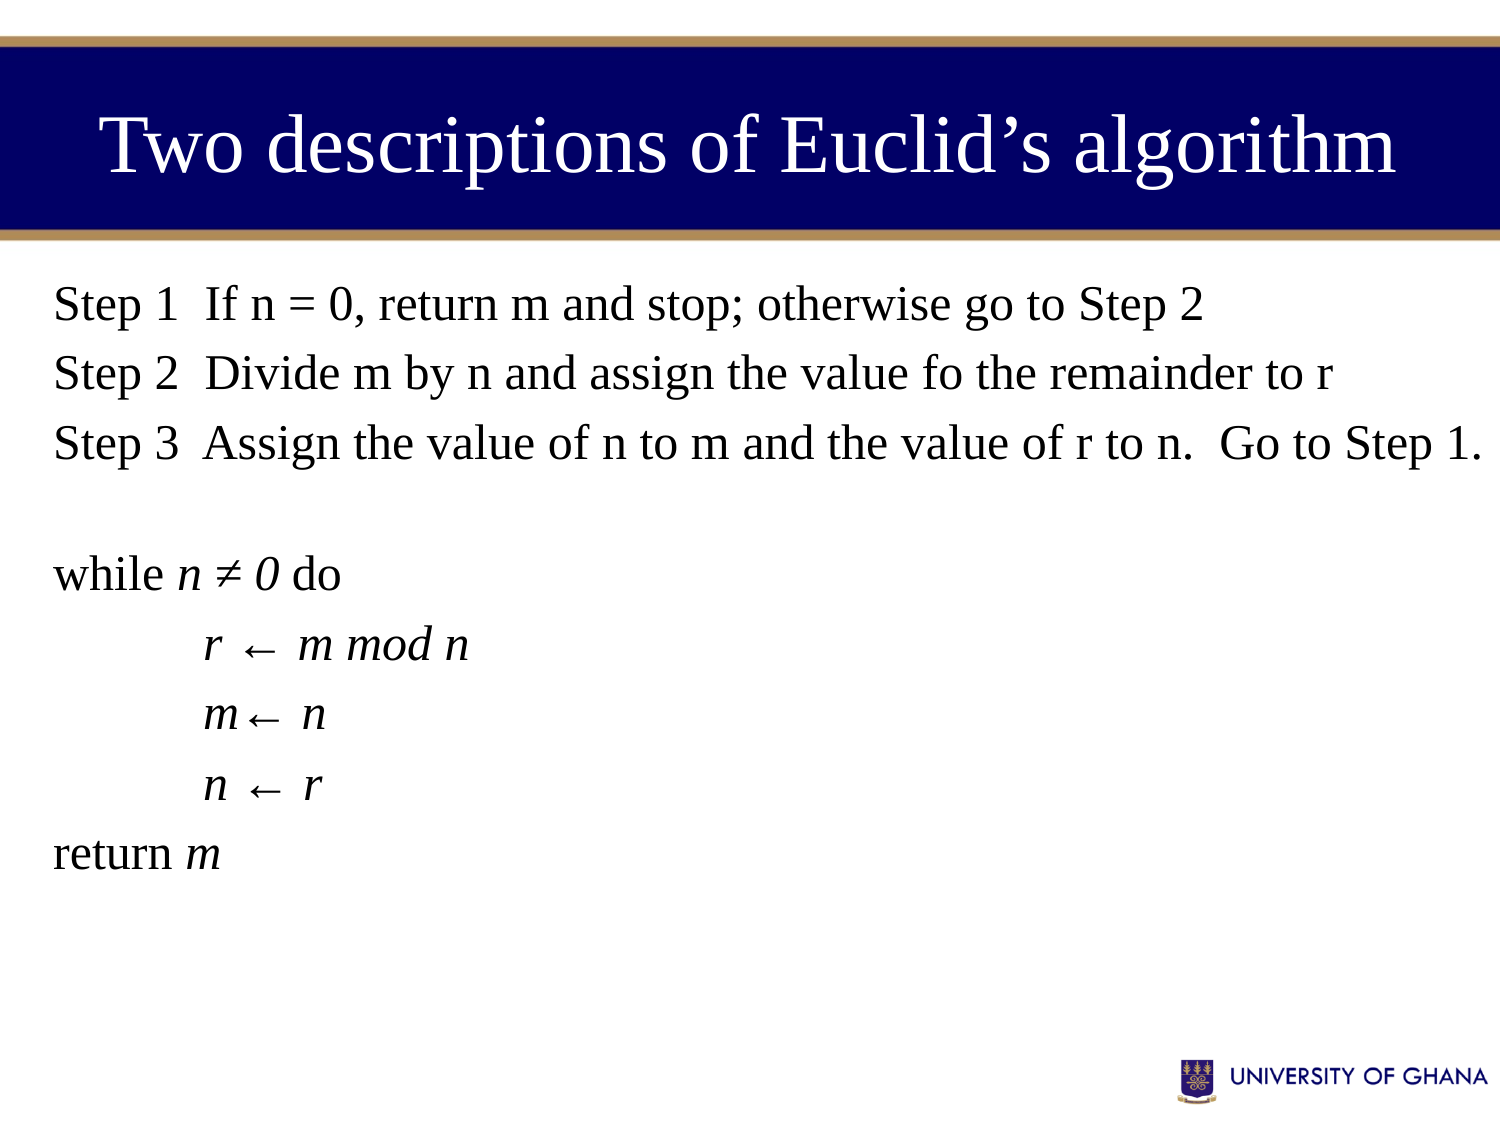

# Two descriptions of Euclid’s algorithm
Step 1  If n = 0, return m and stop; otherwise go to Step 2
Step 2  Divide m by n and assign the value fo the remainder to r
Step 3  Assign the value of n to m and the value of r to n.  Go to Step 1.
while n ≠ 0 do
	r ← m mod n
   	m← n
   	n ← r
return m